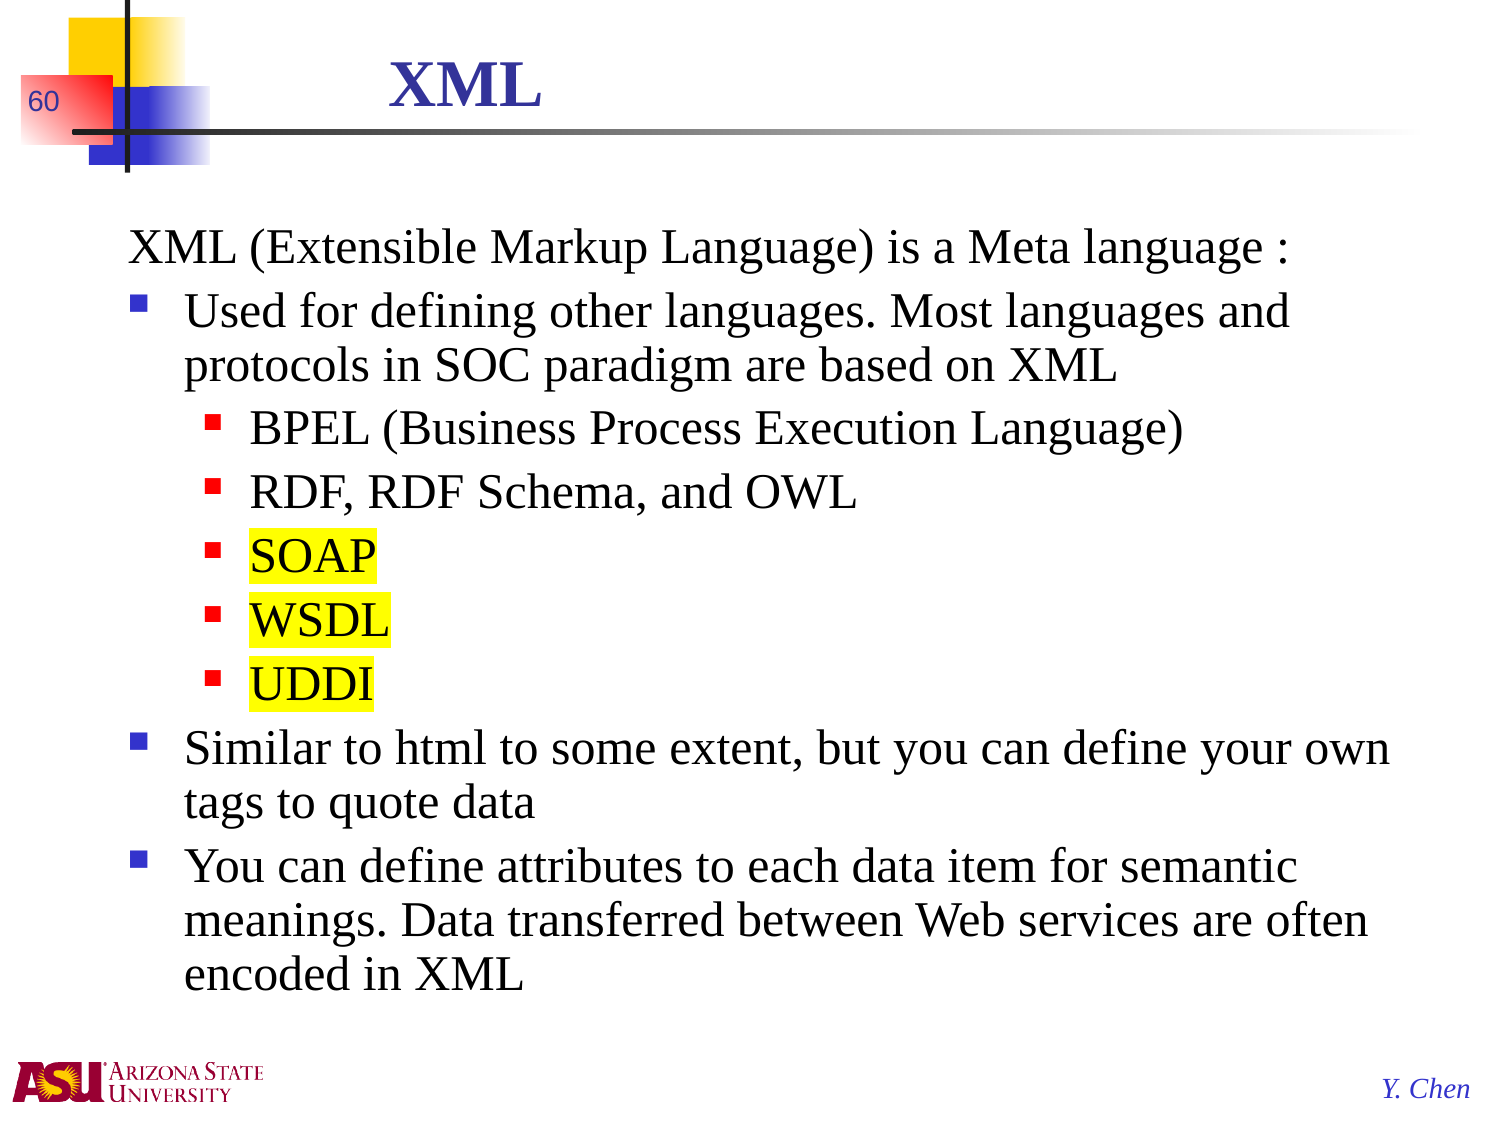

# XML
60
XML (Extensible Markup Language) is a Meta language :
Used for defining other languages. Most languages and protocols in SOC paradigm are based on XML
BPEL (Business Process Execution Language)
RDF, RDF Schema, and OWL
SOAP
WSDL
UDDI
Similar to html to some extent, but you can define your own tags to quote data
You can define attributes to each data item for semantic meanings. Data transferred between Web services are often encoded in XML